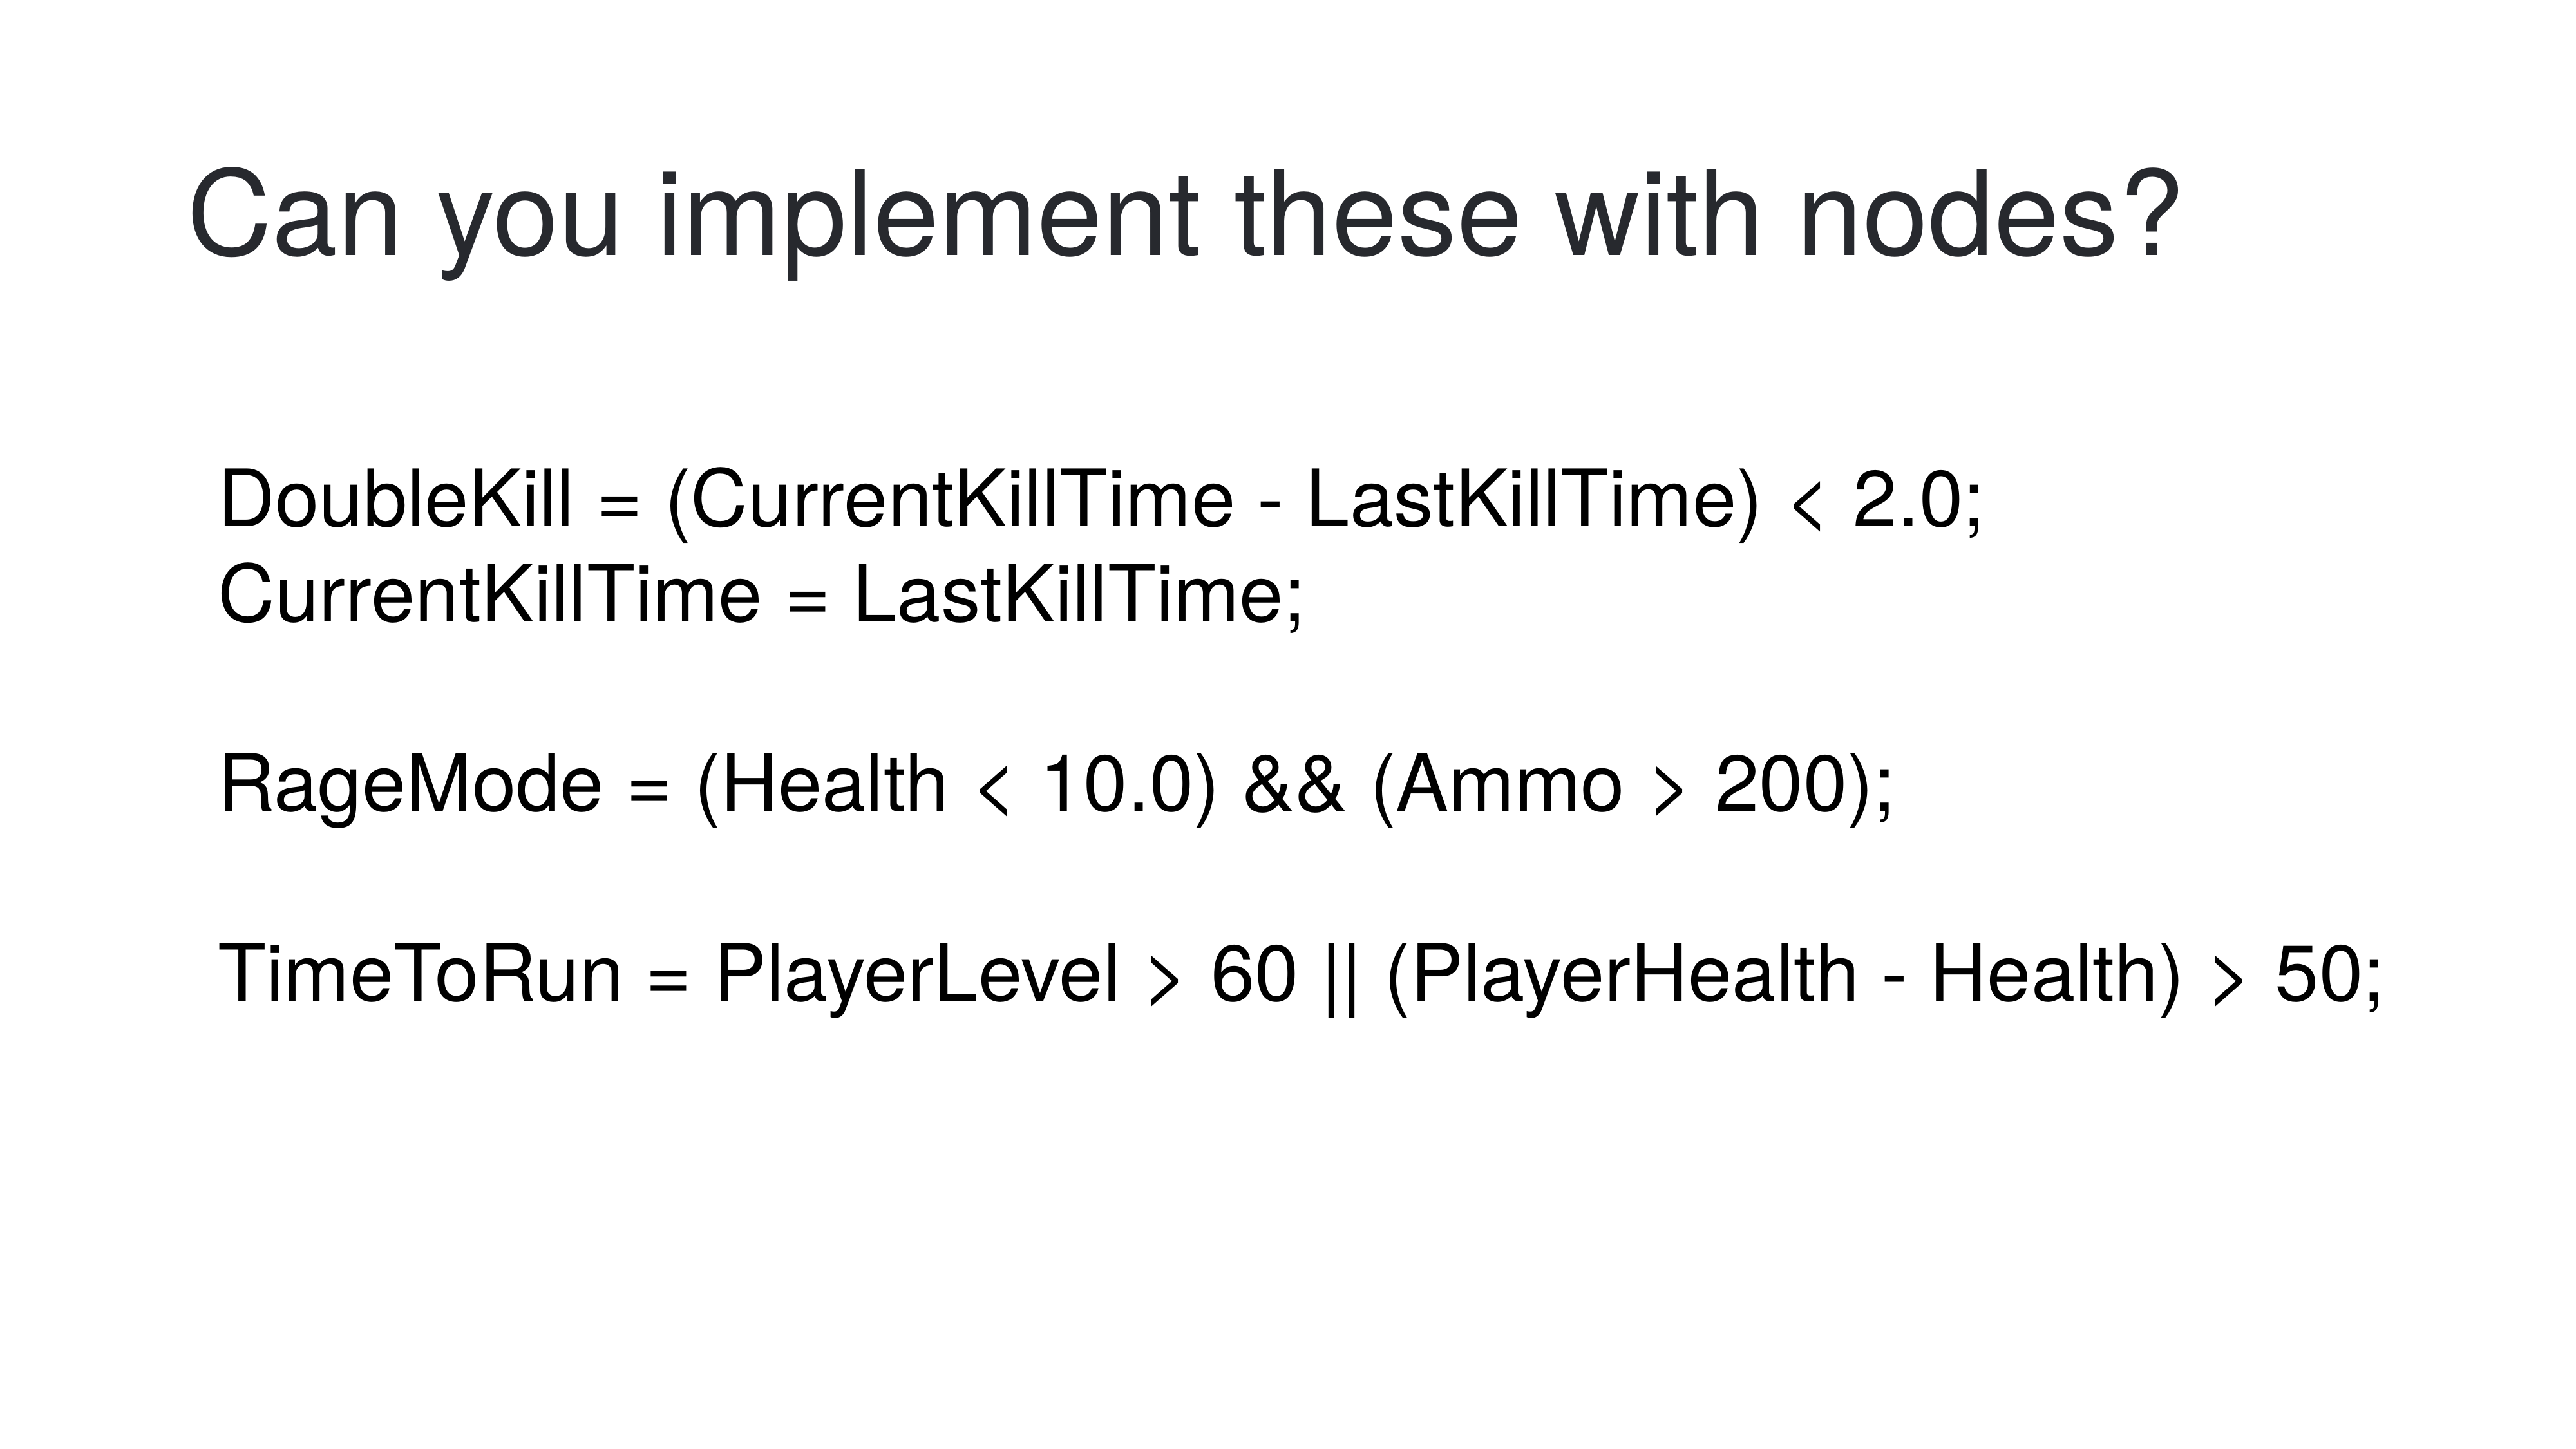

# Can you implement these with nodes?
DoubleKill = (CurrentKillTime - LastKillTime) < 2.0;
CurrentKillTime = LastKillTime;

RageMode = (Health < 10.0) && (Ammo > 200);

TimeToRun = PlayerLevel > 60 || (PlayerHealth - Health) > 50;